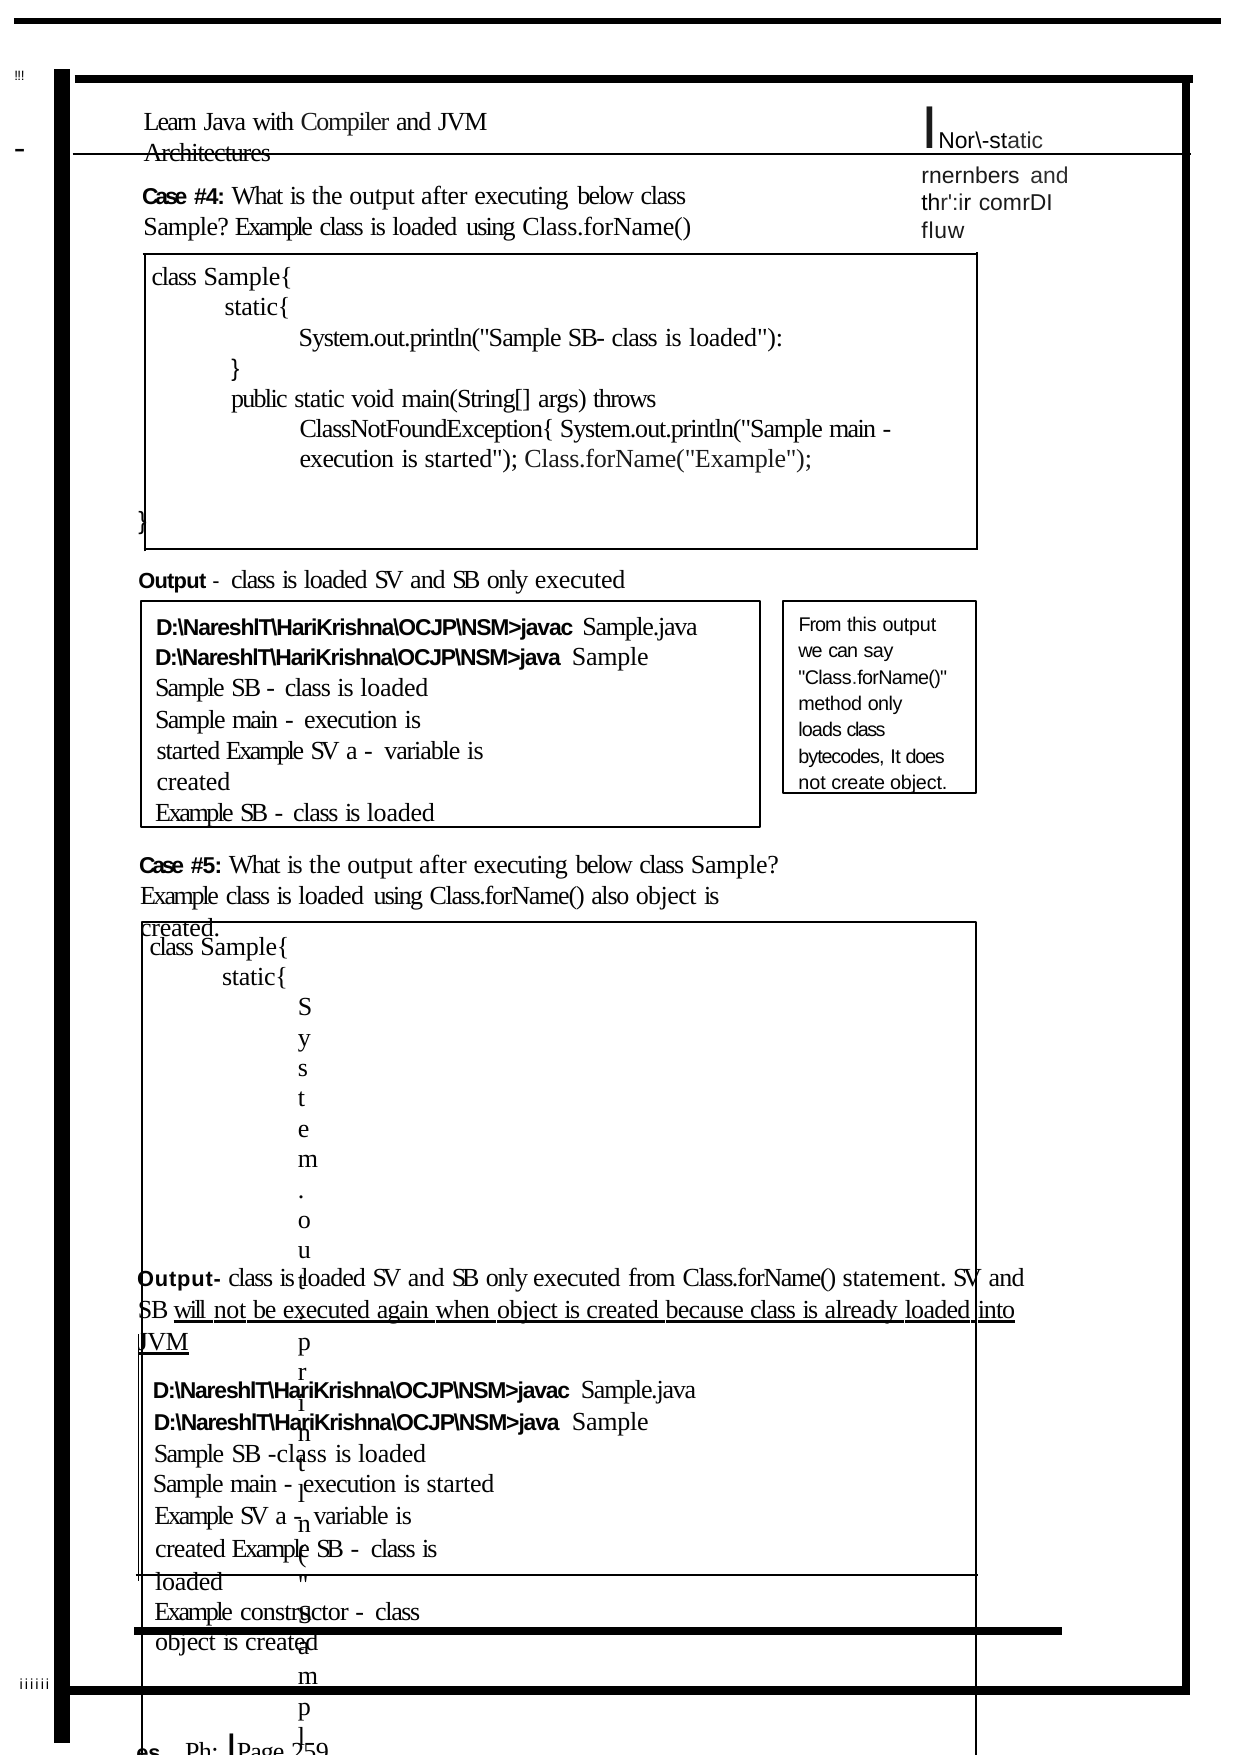

!!!
# INor\-static rnernbers and thr':ir comrDI fluw

Learn Java with Compiler and JVM Architectures
-

Case #4: What is the output after executing below class Sample? Example class is loaded using Class.forName()
class Sample{
static{
System.out.println("Sample SB- class is loaded"):
}
public static void main(String[] args) throws ClassNotFoundException{ System.out.println("Sample main - execution is started"); Class.forName("Example");

}
Output - class is loaded SV and SB only executed

D:\NareshlT\HariKrishna\OCJP\NSM>javac Sample.java D:\NareshlT\HariKrishna\OCJP\NSM>java Sample Sample SB - class is loaded
Sample main - execution is started Example SV a - variable is created
Example SB - class is loaded
From this output we can say "Class.forName()" method only loads class bytecodes, It does not create object.
Case #5: What is the output after executing below class Sample? Example class is loaded using Class.forName() also object is created.
class Sample{
static{
System.out.println("Sample SB- class is loaded");
}
public static void main(String[] args) throws ClassNotFoundException{ System.out.println("Sample main - execution is started"); Class.forName("Example");
Example e = new Example();
Output- class is loaded SV and SB only executed from Class.forName() statement. SV and SB will not be executed again when object is created because class is already loaded into JVM
D:\NareshlT\HariKrishna\OCJP\NSM>javac Sample.java D:\NareshlT\HariKrishna\OCJP\NSM>java Sample Sample SB -class is loaded
Sample main - execution is started
Example SV a - variable is created Example SB - class is loaded
Example constructor - class object is created

es,  Ph: IPage 259

iiiiii